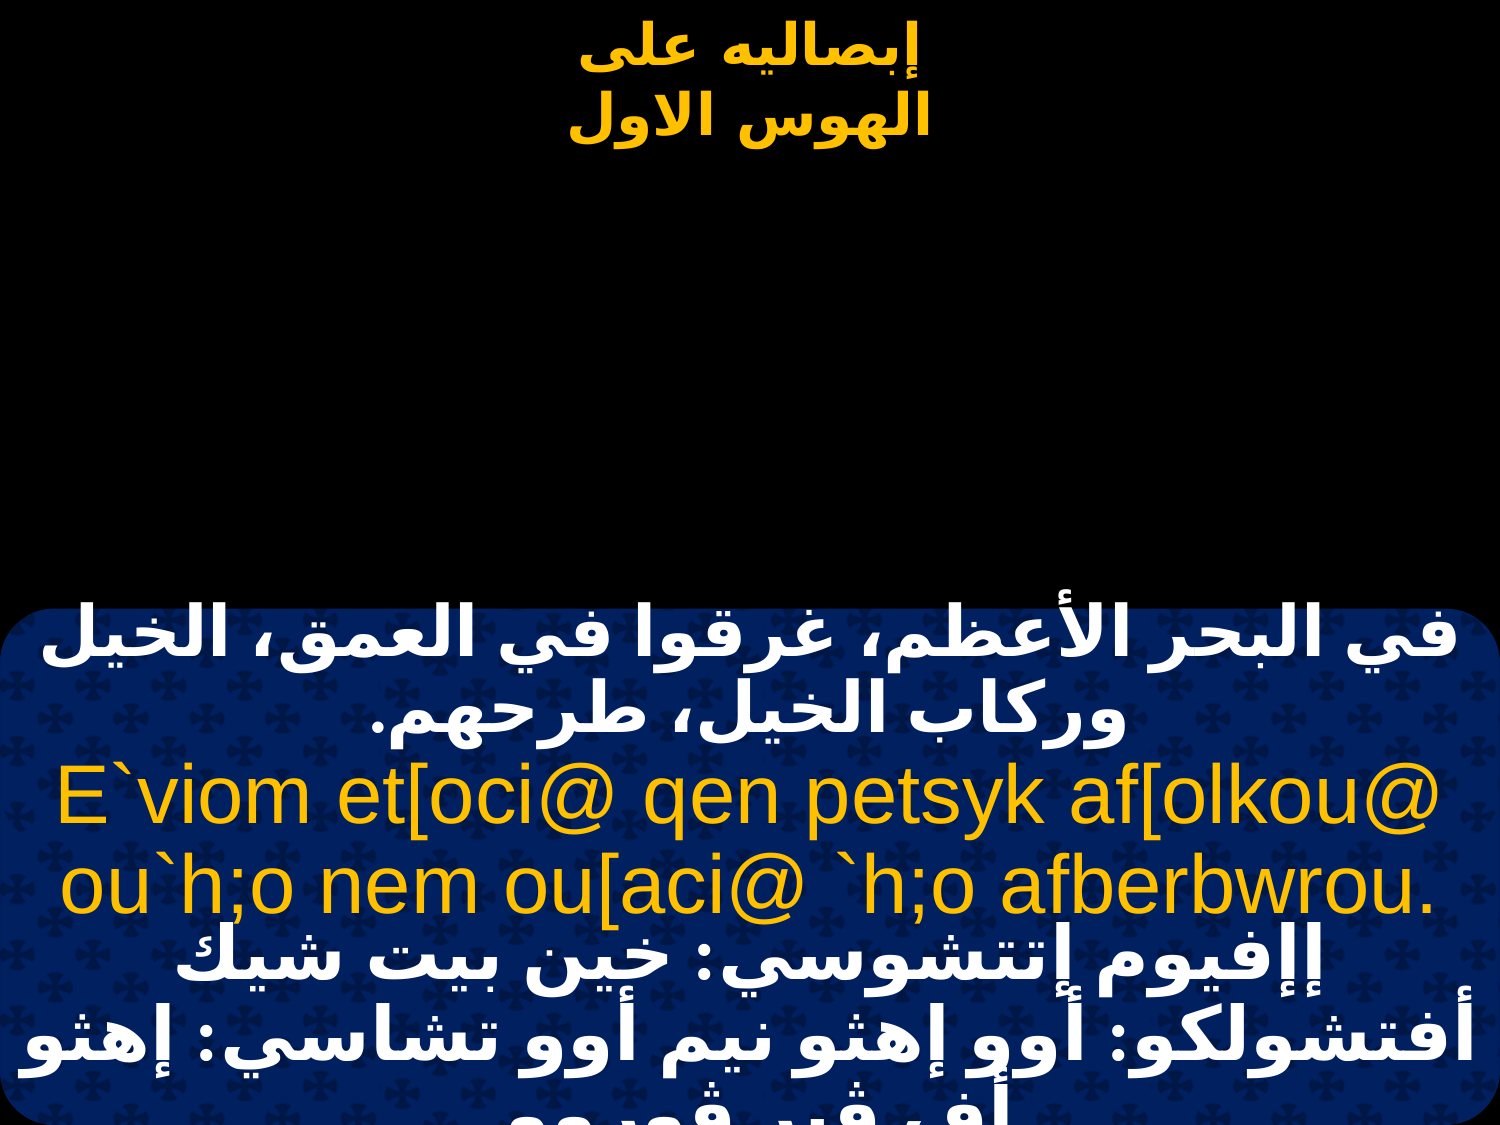

#
في البحر الأعظم، غرقوا في العمق، الخيل وركاب الخيل، طرحهم.
E`viom et[oci@ qen petsyk af[olkou@ ou`h;o nem ou[aci@ `h;o afberbwrou.
إإفيوم إتتشوسي: خين بيت شيك أفتشولكو: أوو إهثو نيم أوو تشاسي: إهثو أف ڨير ڨوروو.